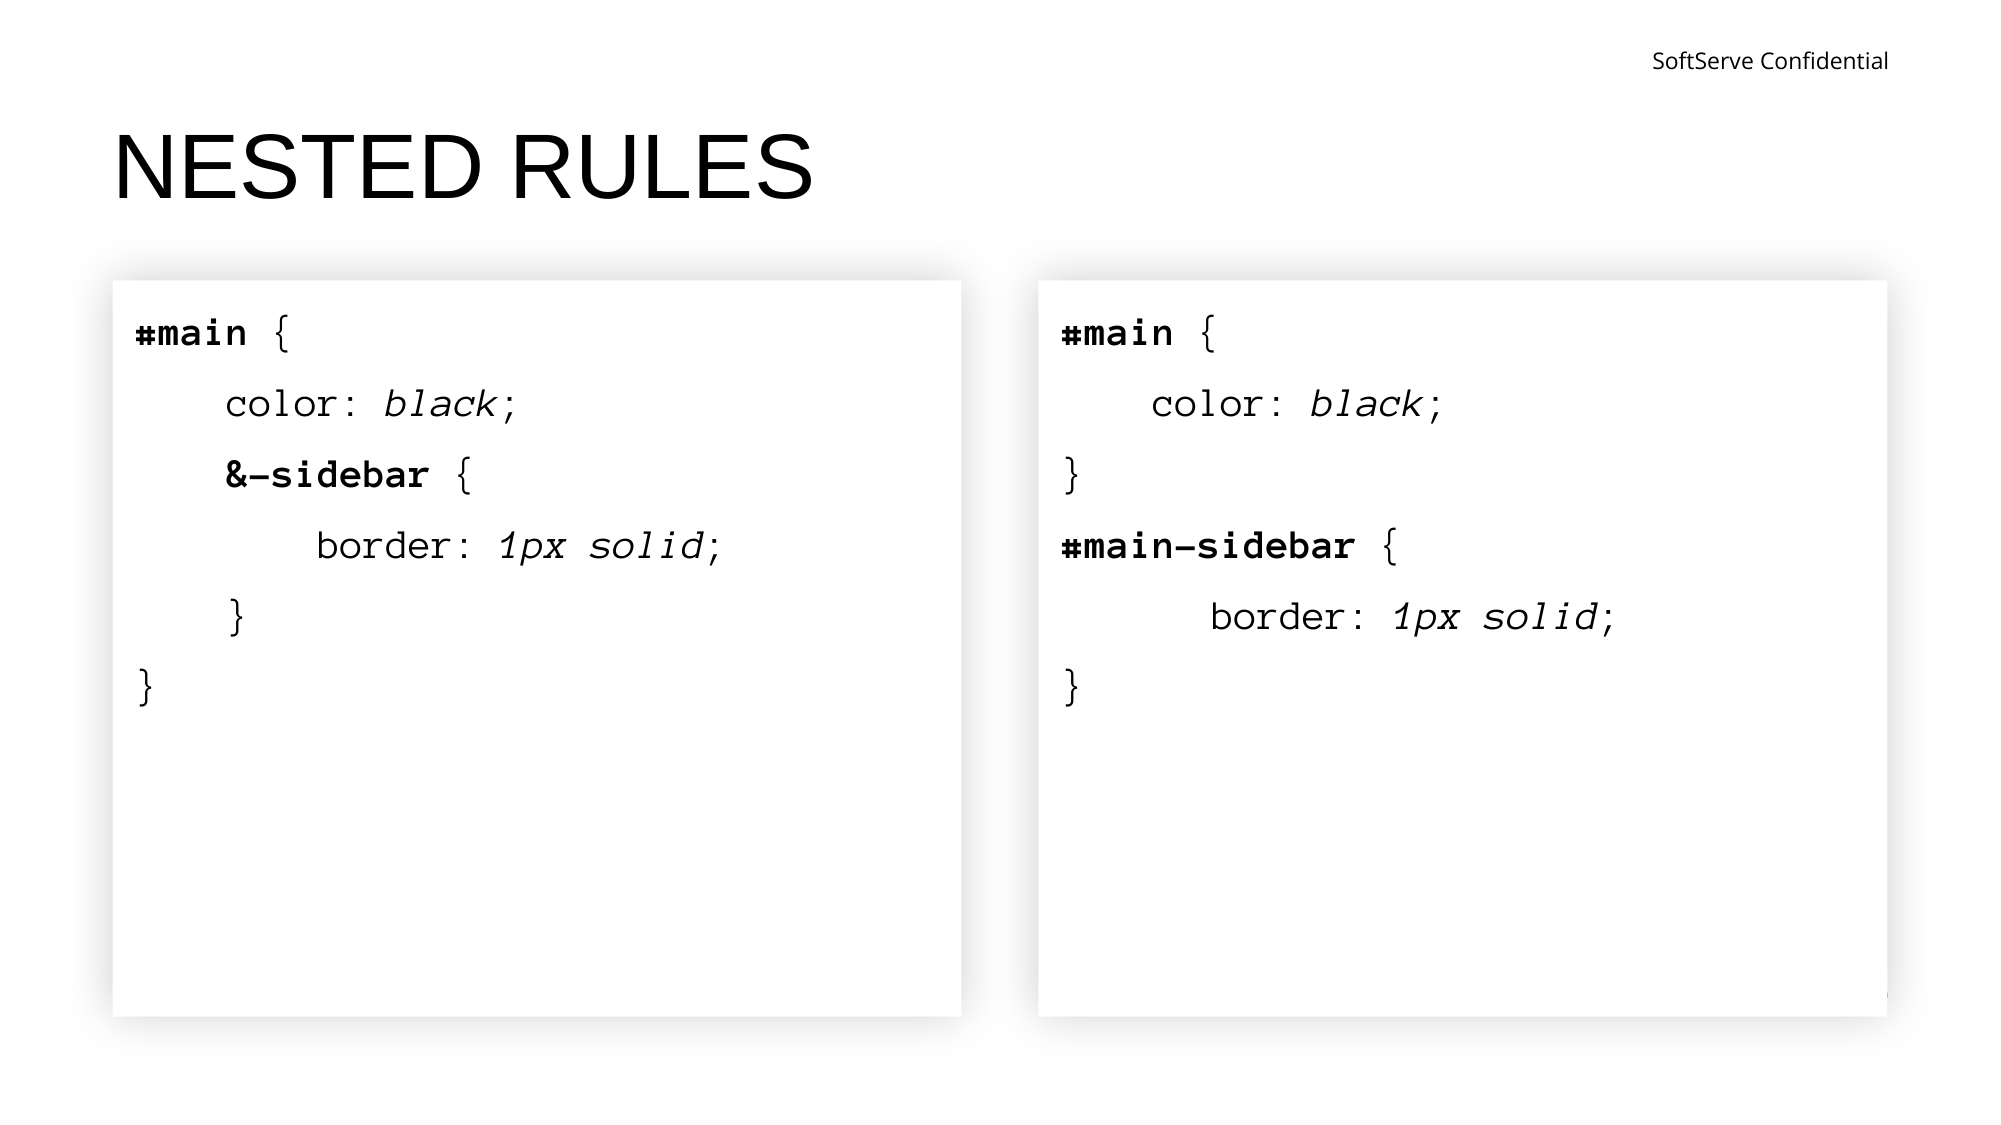

# NESTED RULES
#main {
    color: black;
    &-sidebar {
        border: 1px solid;
    }
}
#main {
    color: black;
}
#main-sidebar {
	border: 1px solid;
}